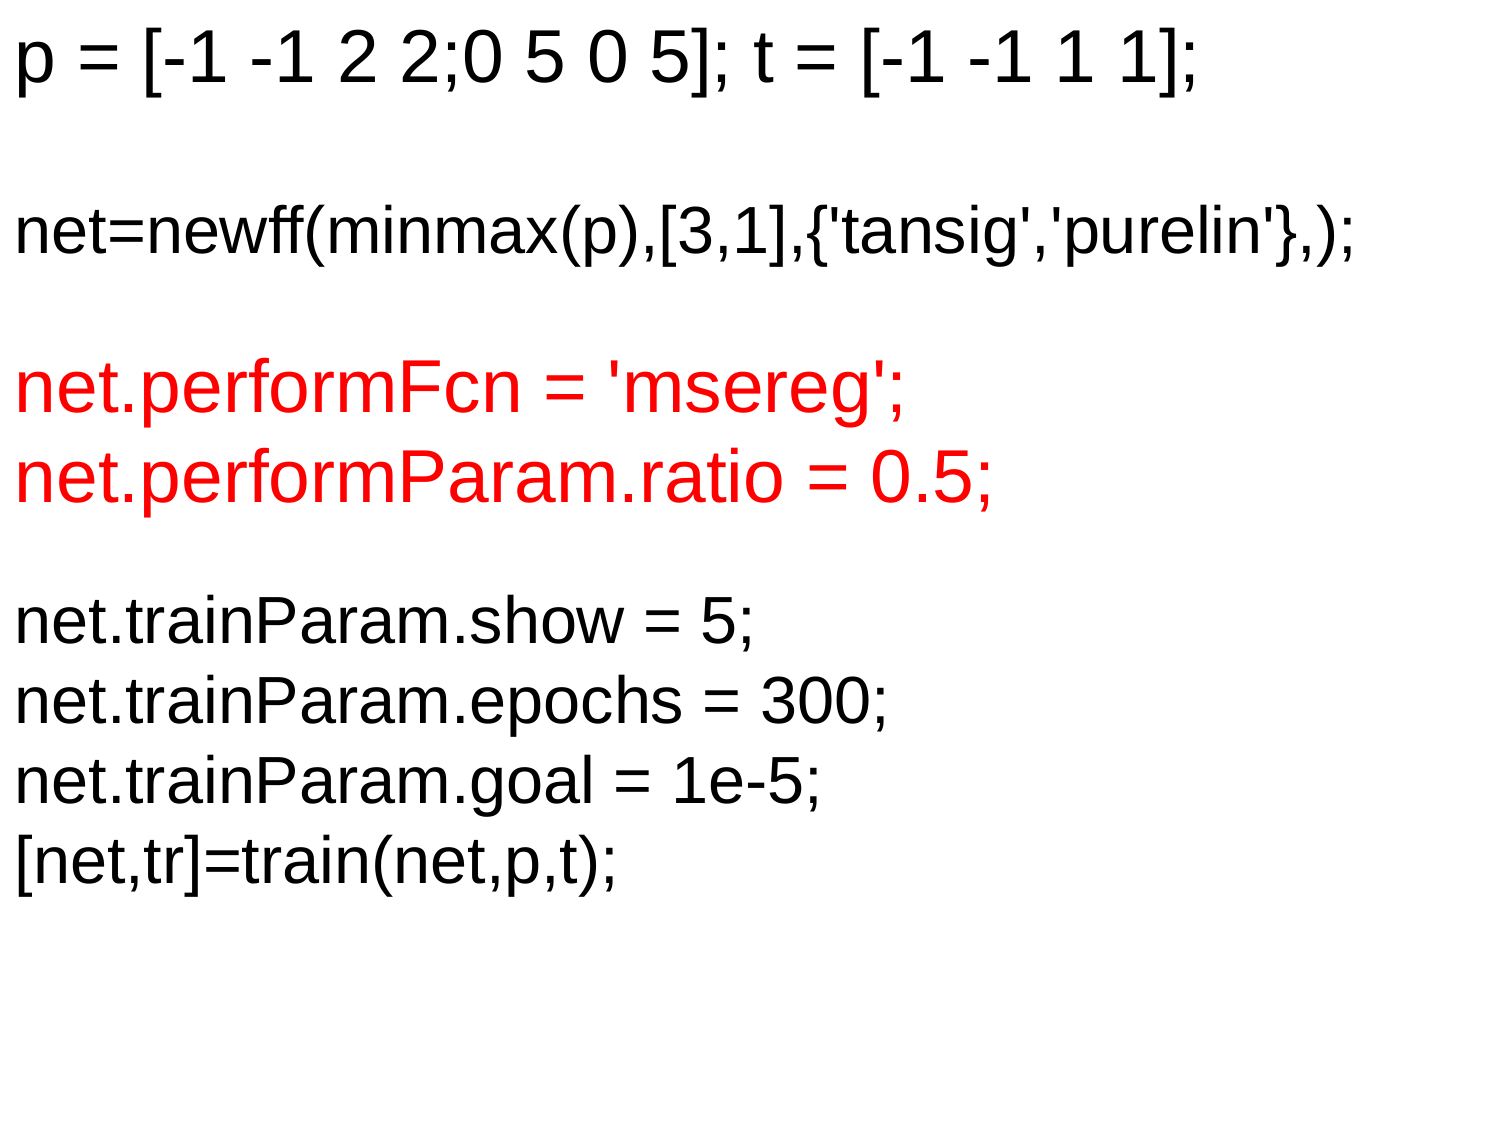

p = [-1 -1 2 2;0 5 0 5]; t = [-1 -1 1 1];

net=newff(minmax(p),[3,1],{'tansig','purelin'},);

net.performFcn = 'msereg';
net.performParam.ratio = 0.5;

net.trainParam.show = 5;
net.trainParam.epochs = 300;
net.trainParam.goal = 1e-5;
[net,tr]=train(net,p,t);